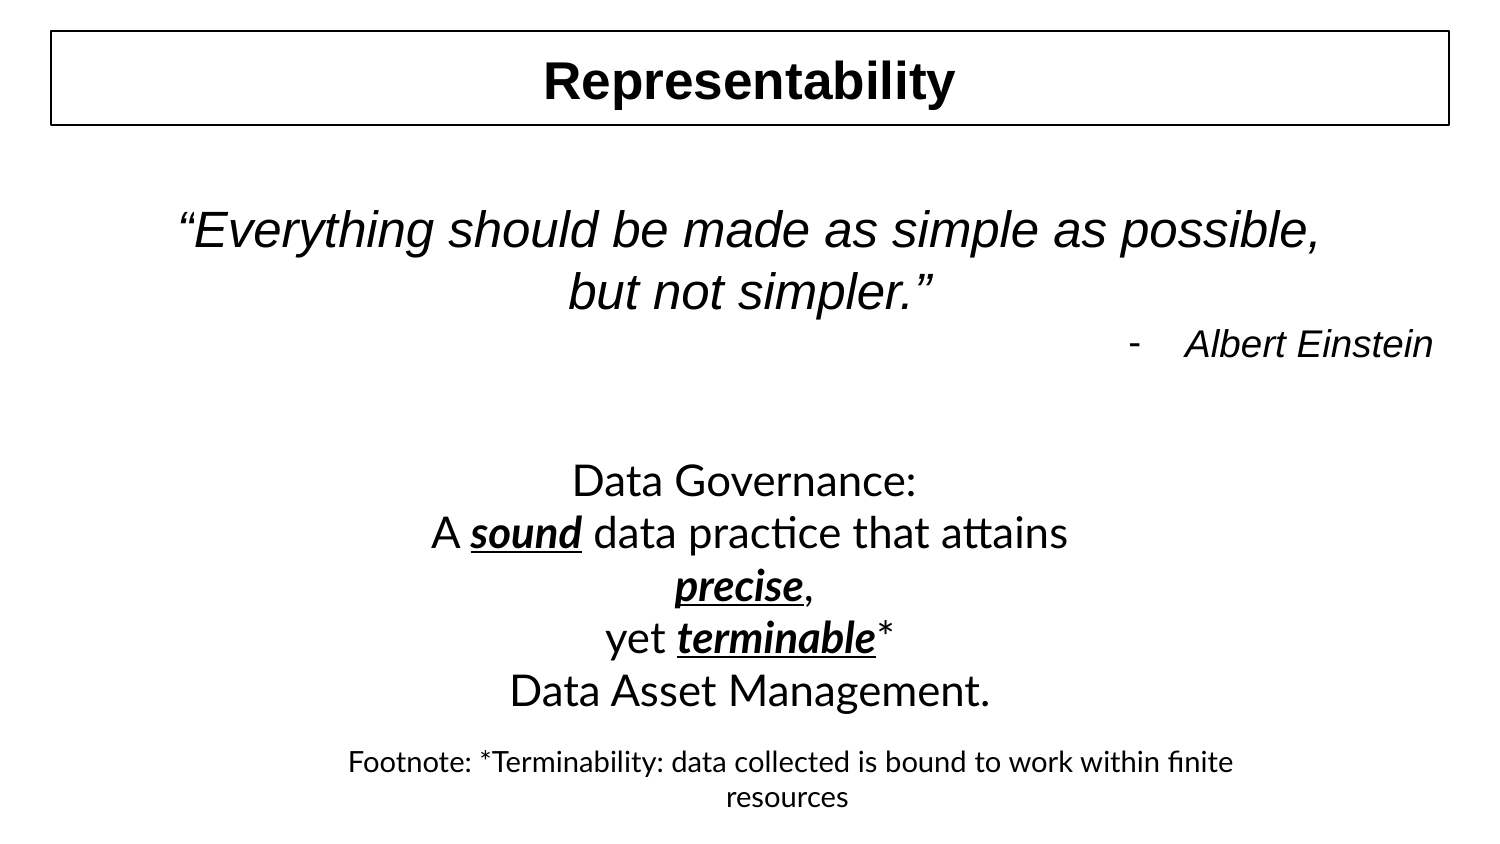

Representability
# “Everything should be made as simple as possible,
but not simpler.”
Albert Einstein
Data Governance:
A sound data practice that attains
precise,
yet terminable*
Data Asset Management.
 Footnote: *Terminability: data collected is bound to work within finite resources